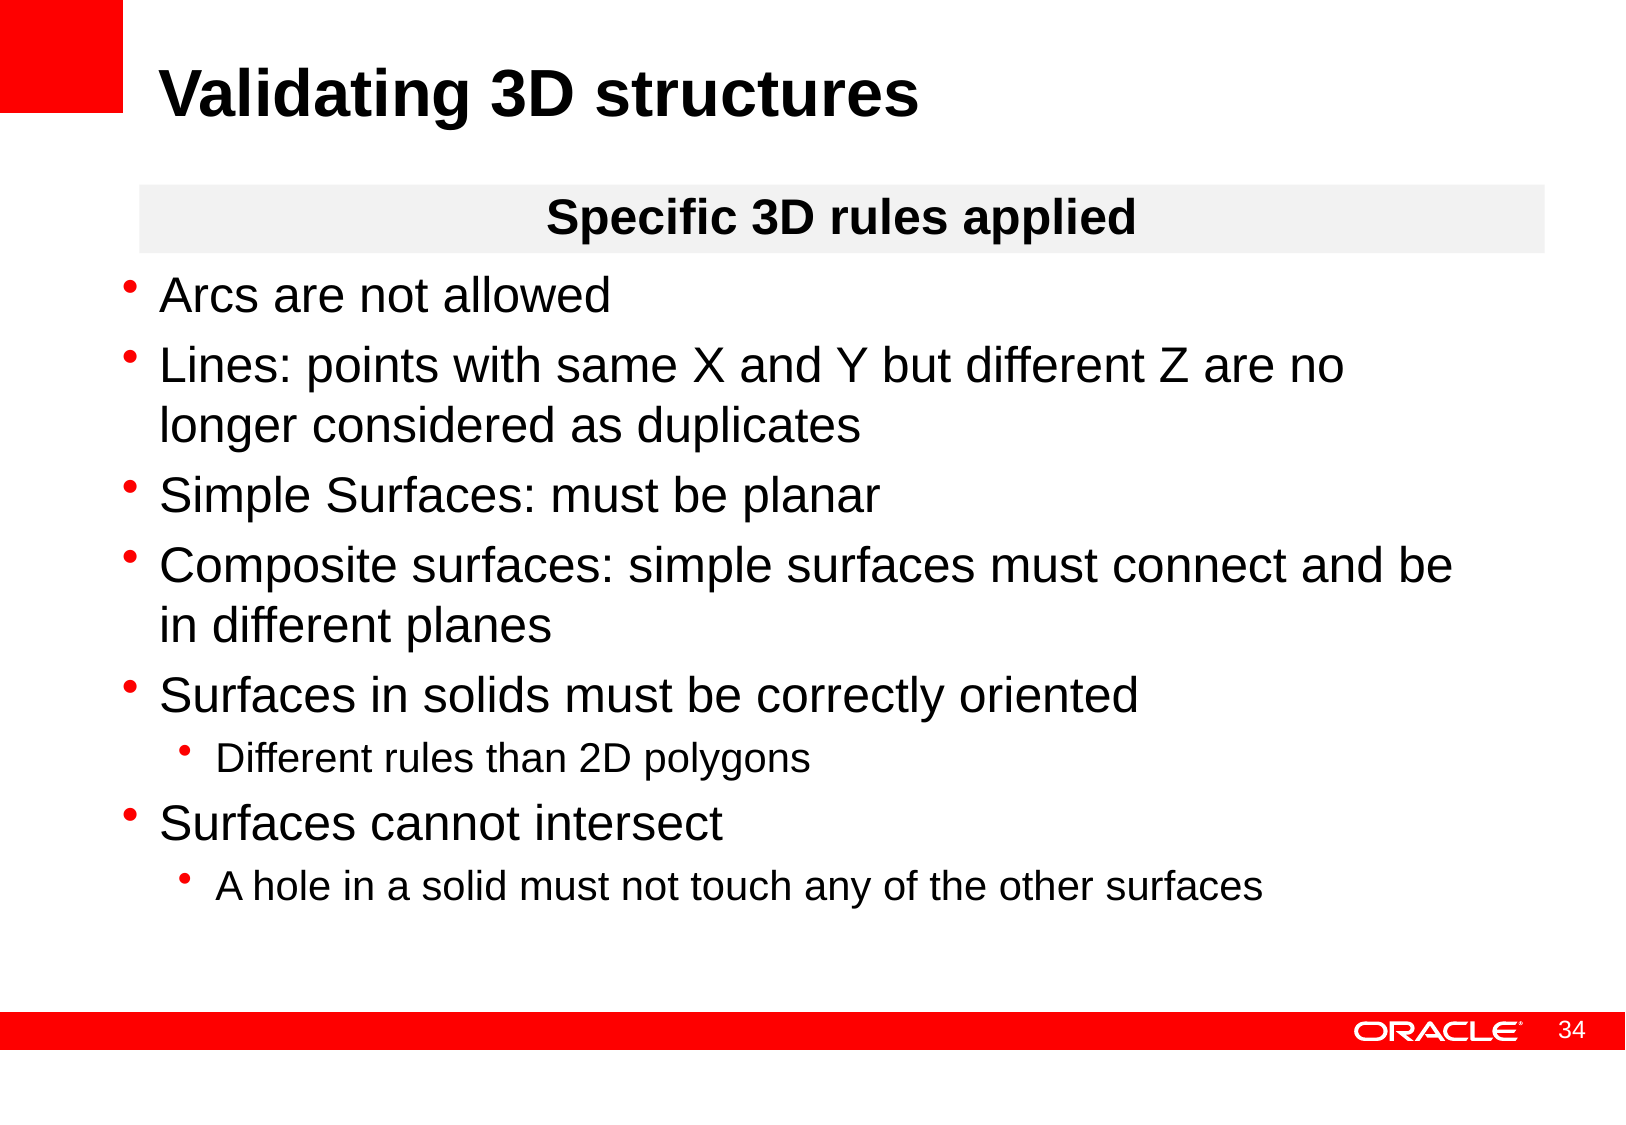

# Validating 3D structures
Specific 3D rules applied
Arcs are not allowed
Lines: points with same X and Y but different Z are no longer considered as duplicates
Simple Surfaces: must be planar
Composite surfaces: simple surfaces must connect and be in different planes
Surfaces in solids must be correctly oriented
Different rules than 2D polygons
Surfaces cannot intersect
A hole in a solid must not touch any of the other surfaces